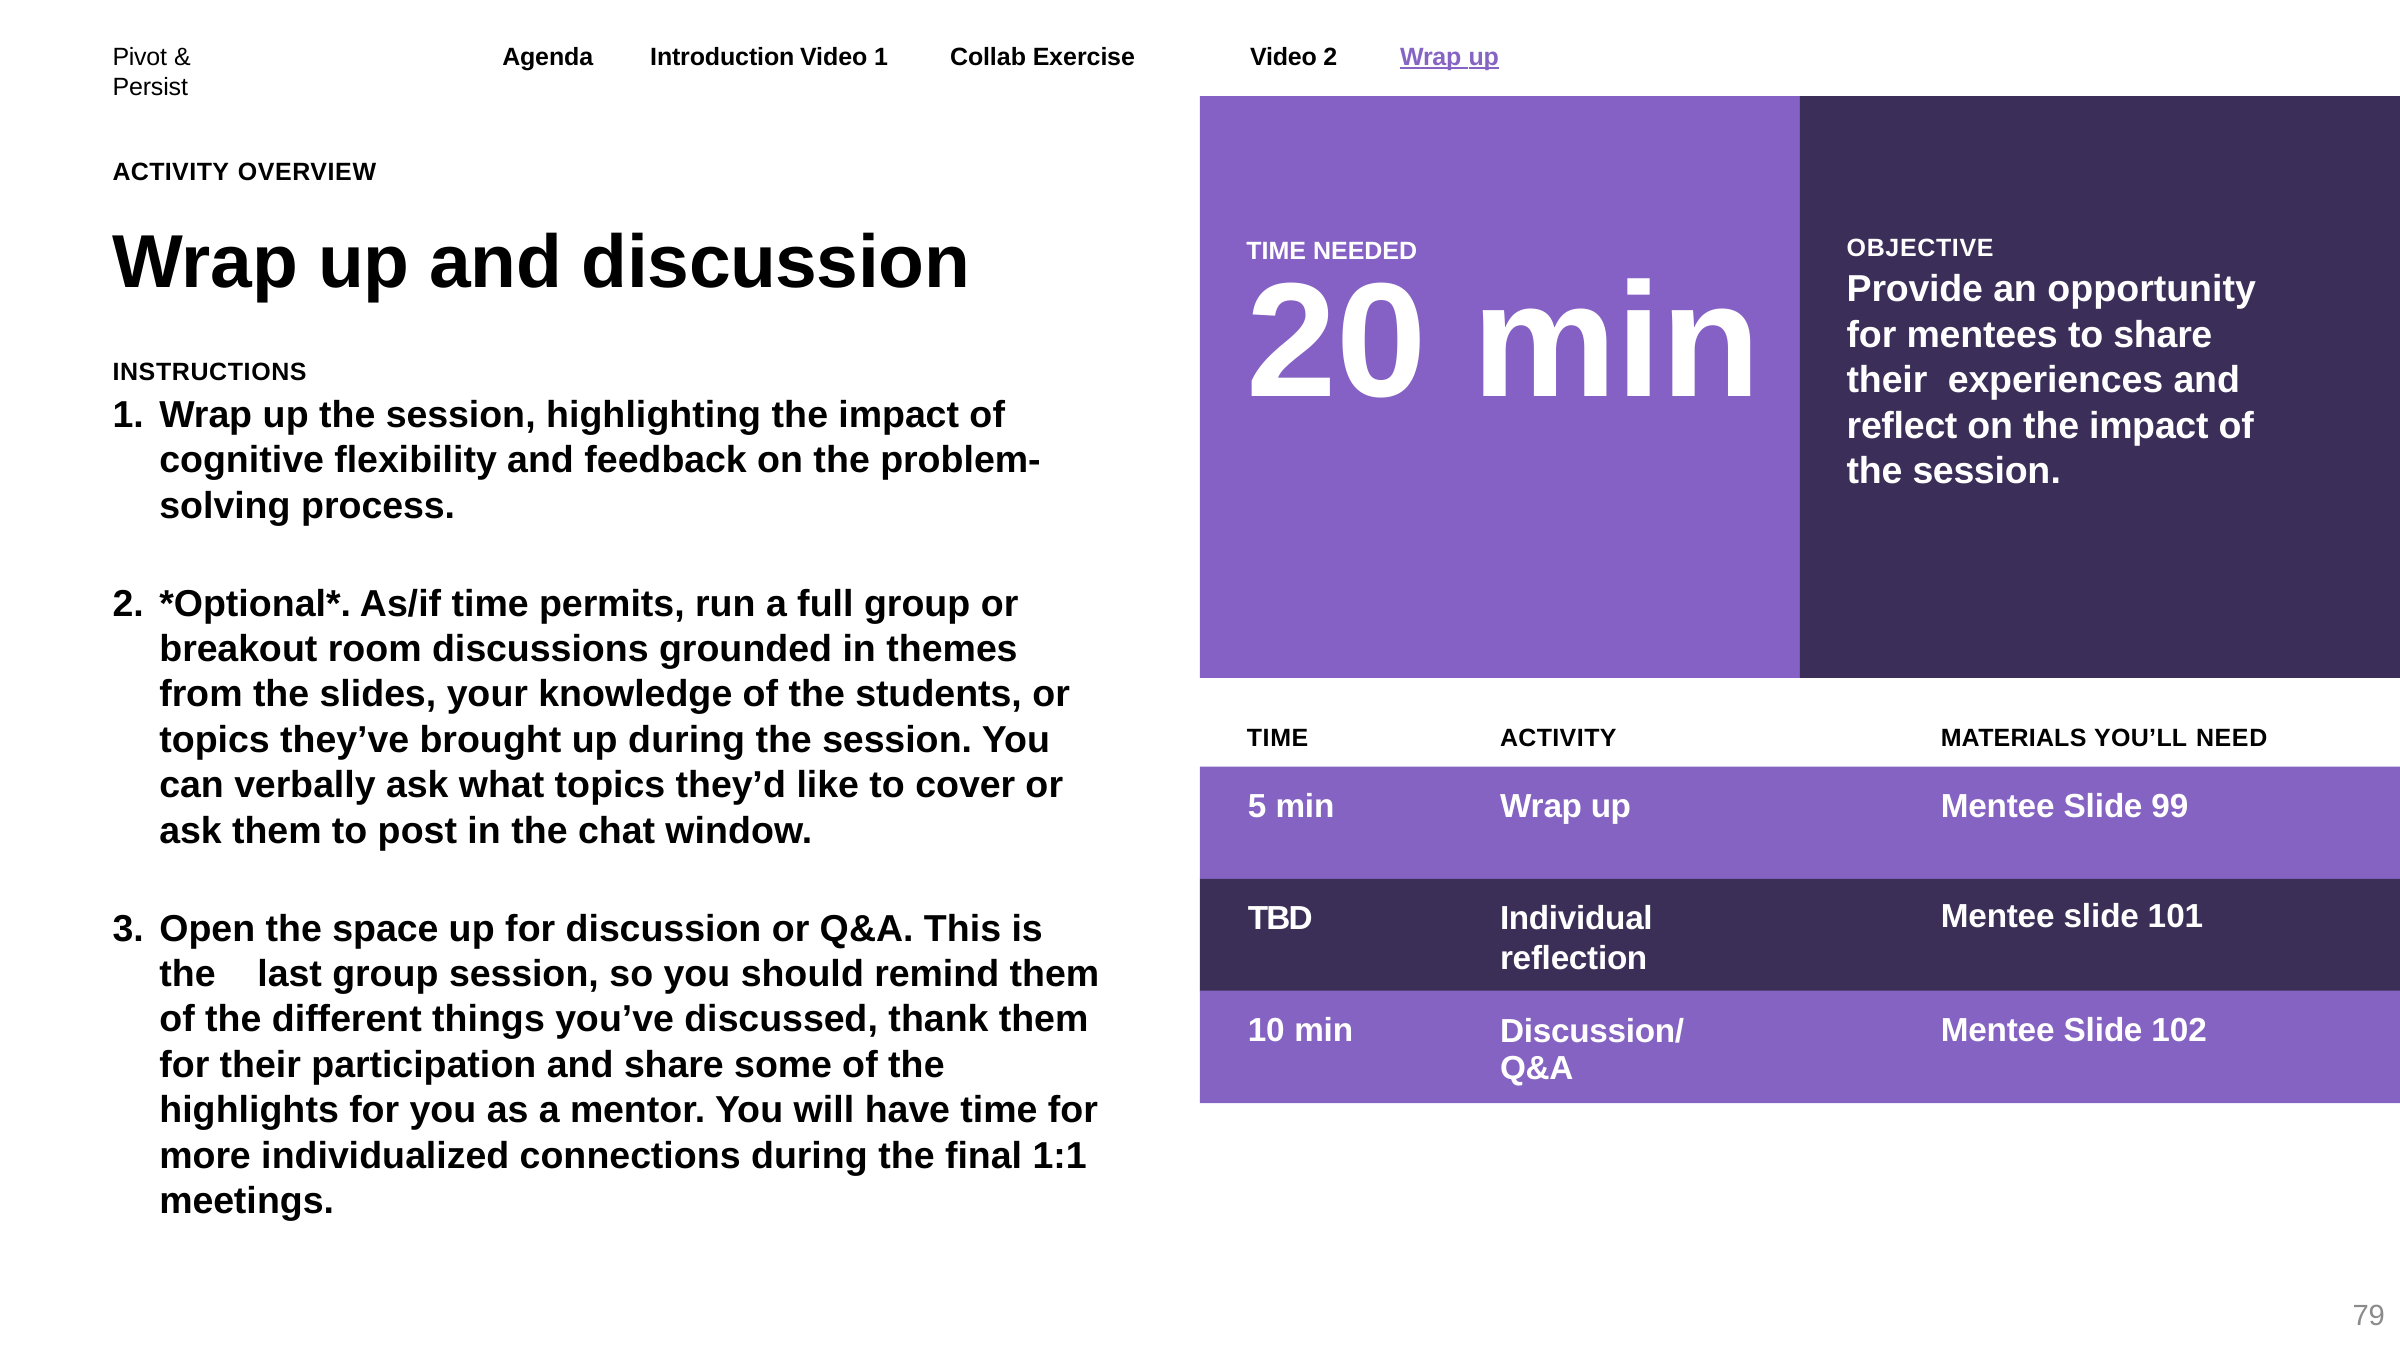

OBJECTIVE
Provide an opportunity  for mentees to share their  experiences and reflect on the impact of the session.
ACTIVITY OVERVIEW

Wrap up and discussion
INSTRUCTIONS
Wrap up the session, highlighting the impact of
cognitive flexibility and feedback on the problem-solving process.

*Optional*. As/if time permits, run a full group or breakout room discussions grounded in themes from the slides, your knowledge of the students, or topics they’ve brought up during the session. You can verbally ask what topics they’d like to cover or ask them to post in the chat window.

Open the space up for discussion or Q&A. This is the    last group session, so you should remind them of the different things you’ve discussed, thank them for their participation and share some of the highlights for you as a mentor. You will have time for more individualized connections during the final 1:1 meetings.

20 min
TIME NEEDED
TIME
ACTIVITY
MATERIALS YOU’LL NEED

5 min
Wrap up
Mentee Slide 99

Mentee slide 101
TBD
Individual reflection

10 min
Discussion/Q&A
Mentee Slide 102
79